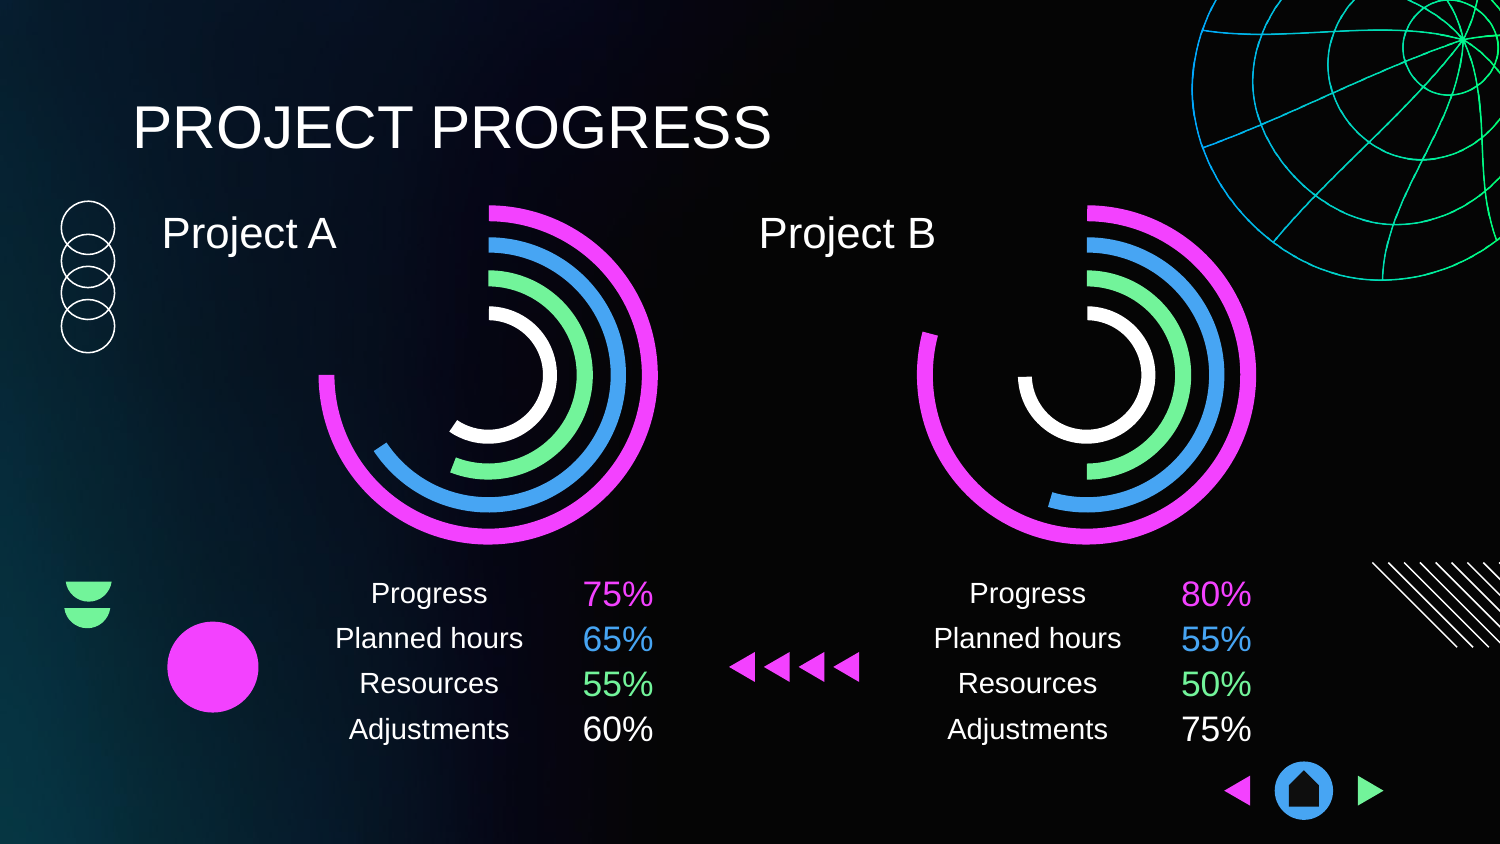

# PROJECT PROGRESS

Project A
Project B
Progress
75%
Progress
80%
Planned hours
65%
Planned hours
55%

Resources
55%
Resources
50%
Adjustments
60%
Adjustments
75%